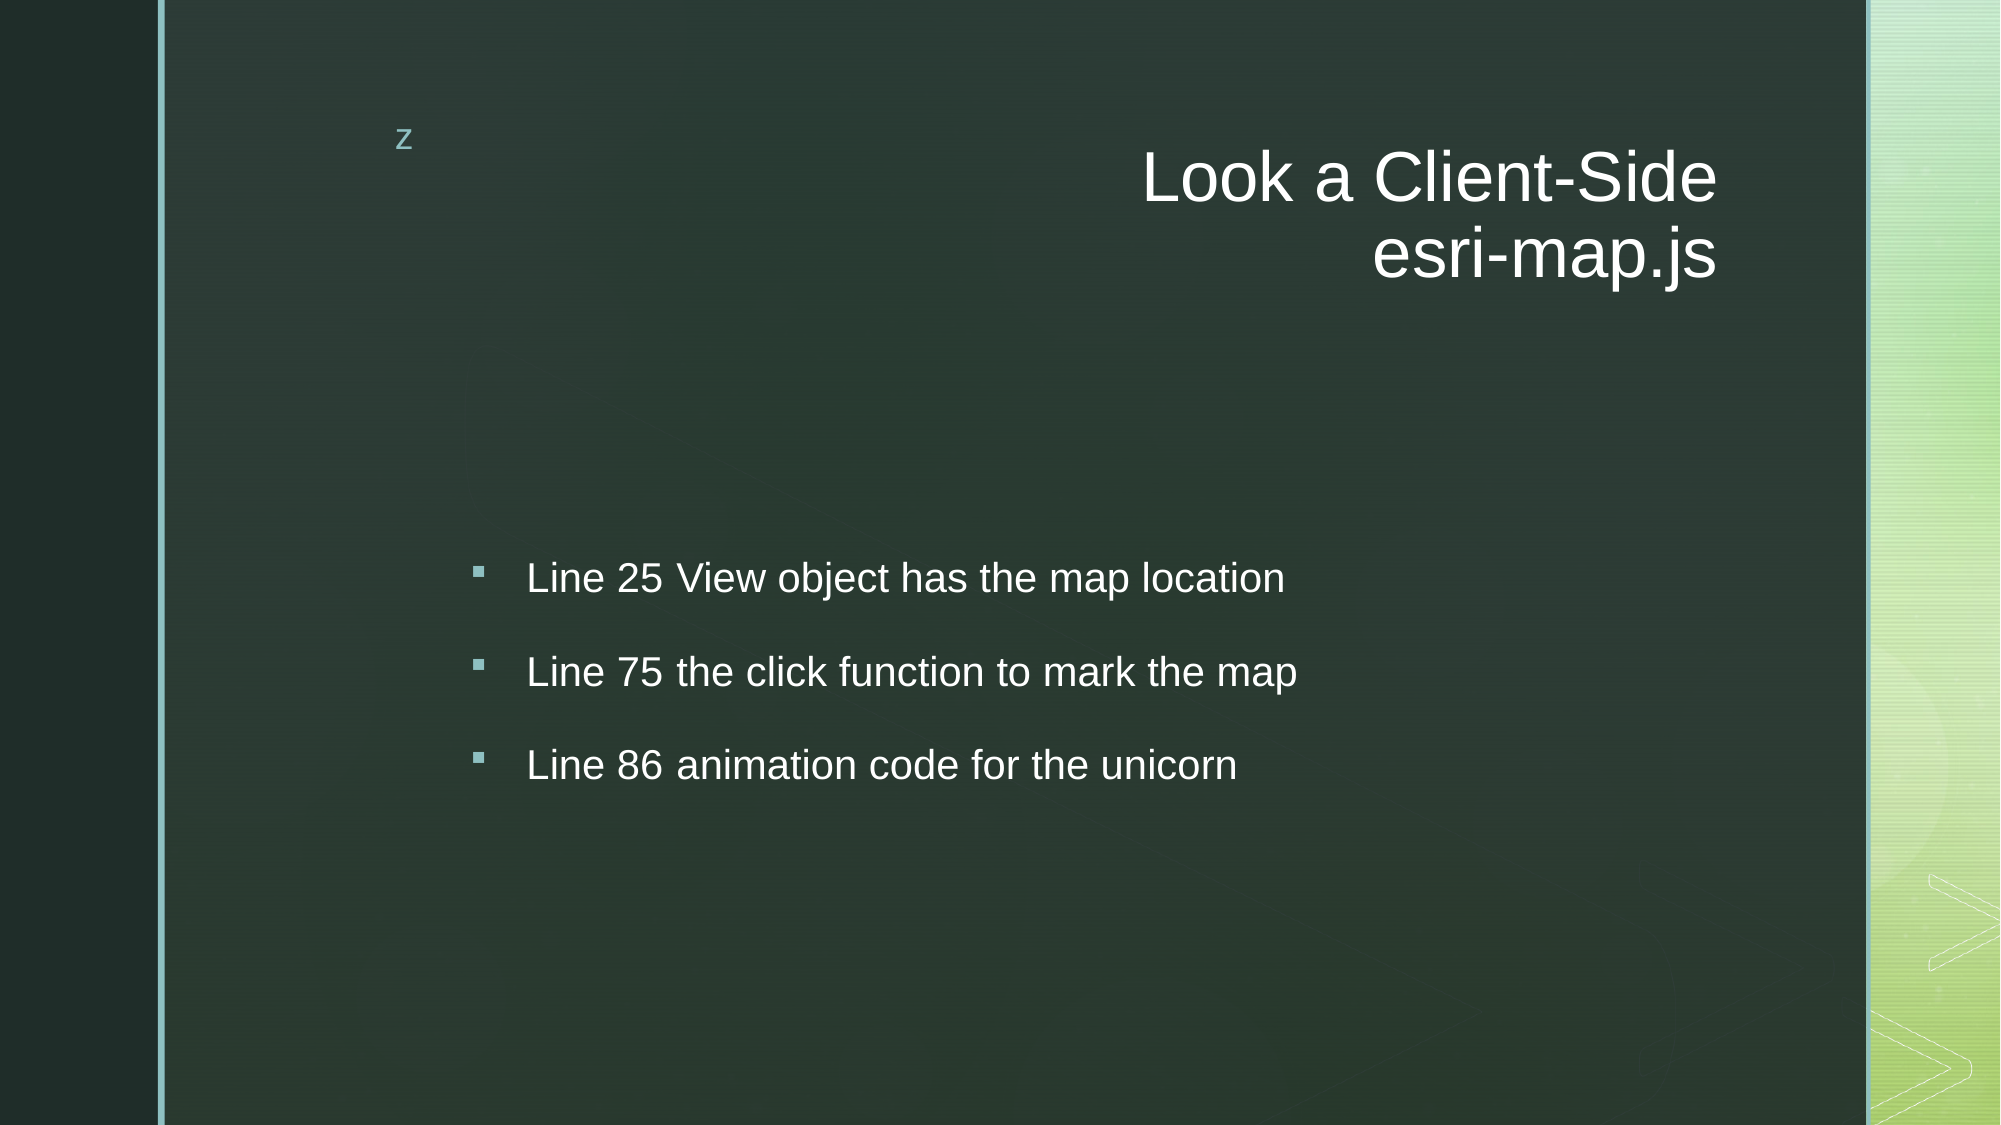

# Look a Client-Side esri-map.js
Line 25	View object has the map location
Line 75	the click function to mark the map
Line 86	animation code for the unicorn